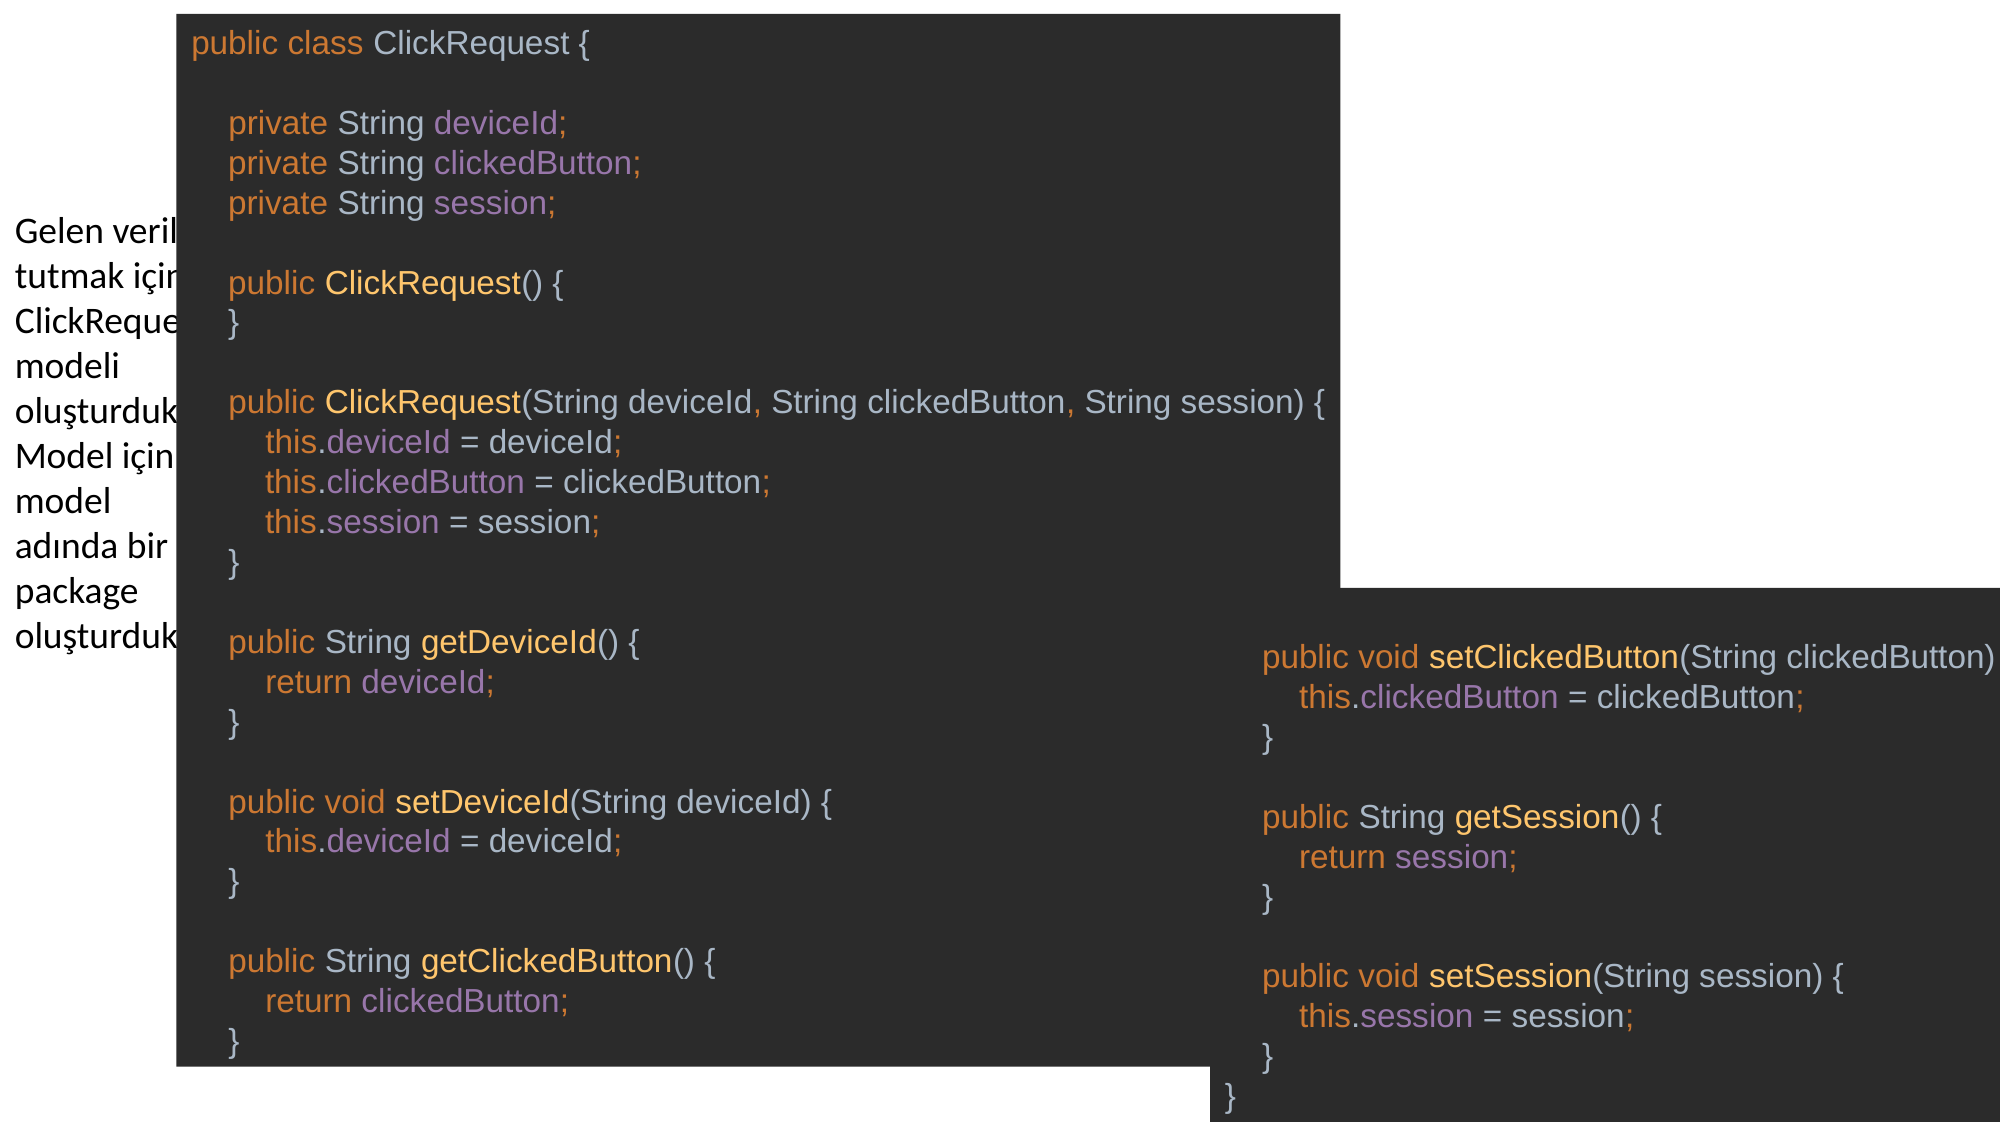

public class ClickRequest {
    private String deviceId;
    private String clickedButton;
    private String session;
    public ClickRequest() {
    }
    public ClickRequest(String deviceId, String clickedButton, String session) {
        this.deviceId = deviceId;
        this.clickedButton = clickedButton;
        this.session = session;
    }
    public String getDeviceId() {
        return deviceId;
    }
    public void setDeviceId(String deviceId) {
        this.deviceId = deviceId;
    }
    public String getClickedButton() {
        return clickedButton;
    }
Gelen verileri
tutmak için
ClickRequest modeli oluşturduk.
Model için model
adında bir package
oluşturduk.
    public void setClickedButton(String clickedButton) {
        this.clickedButton = clickedButton;
    }
    public String getSession() {
        return session;
    }
    public void setSession(String session) {
        this.session = session;
    }
}